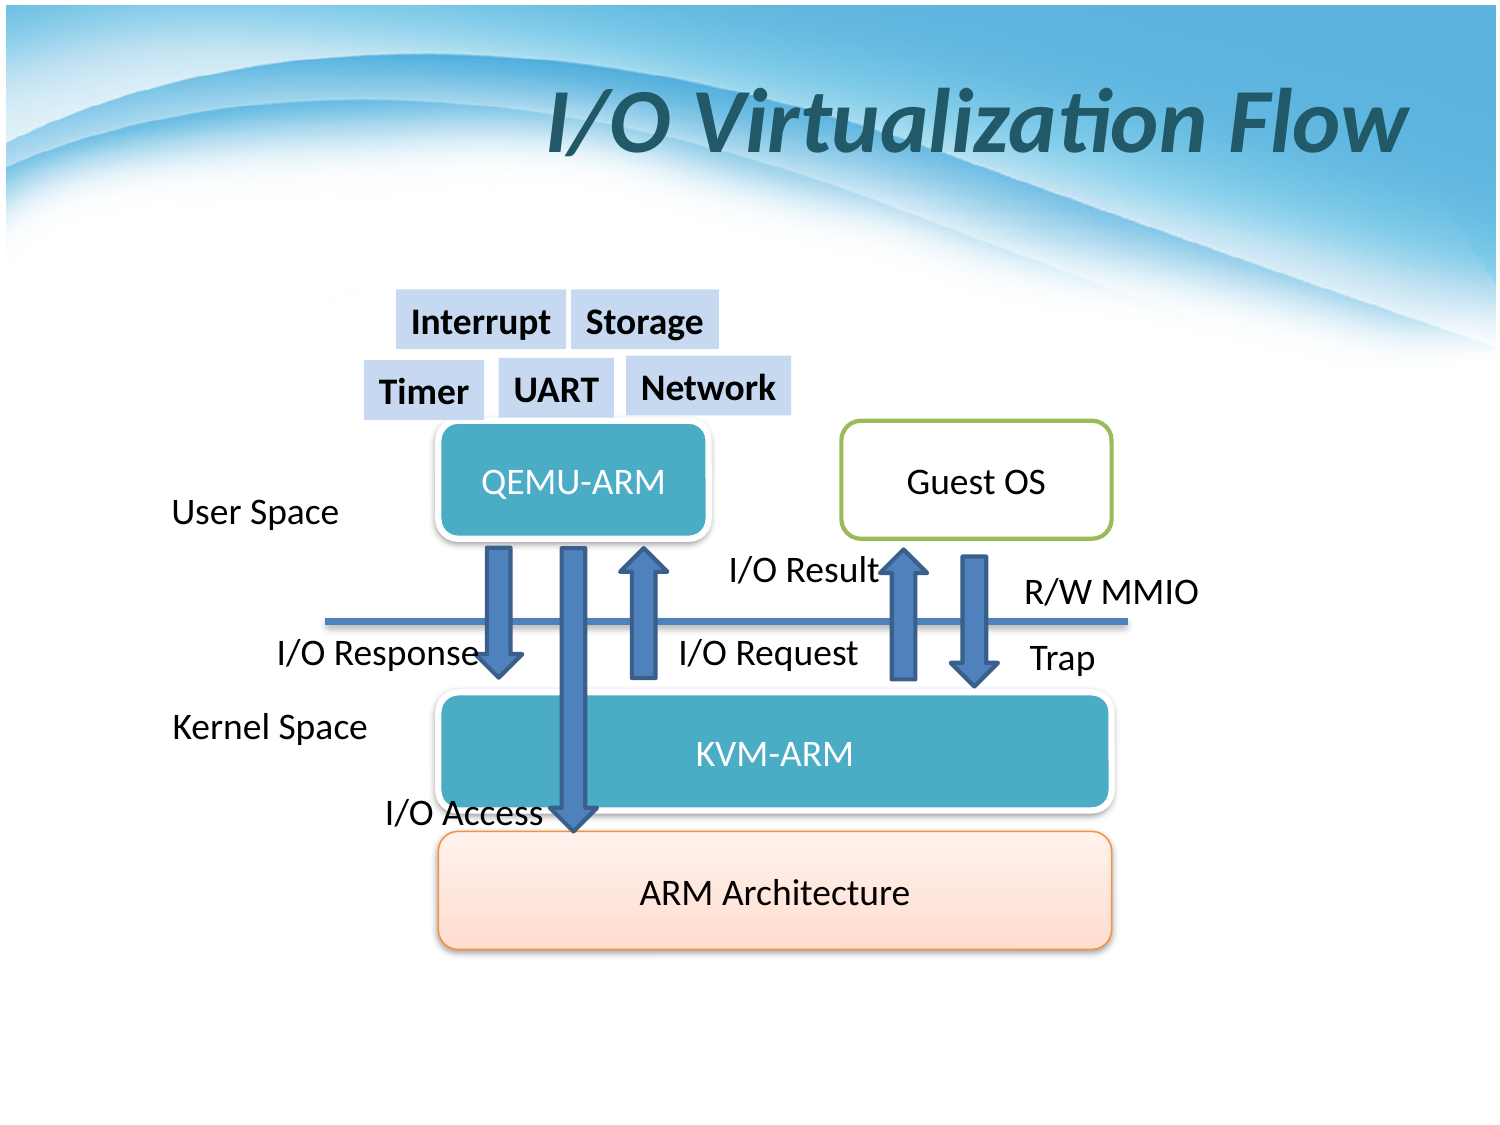

# I/O Virtualization Flow
Interrupt
Storage
Network
UART
Timer
QEMU-ARM
Guest OS
User Space
I/O Result

I/O Response

I/O Access

I/O Request

R/W MMIO
Trap
KVM-ARM
Kernel Space
ARM Architecture